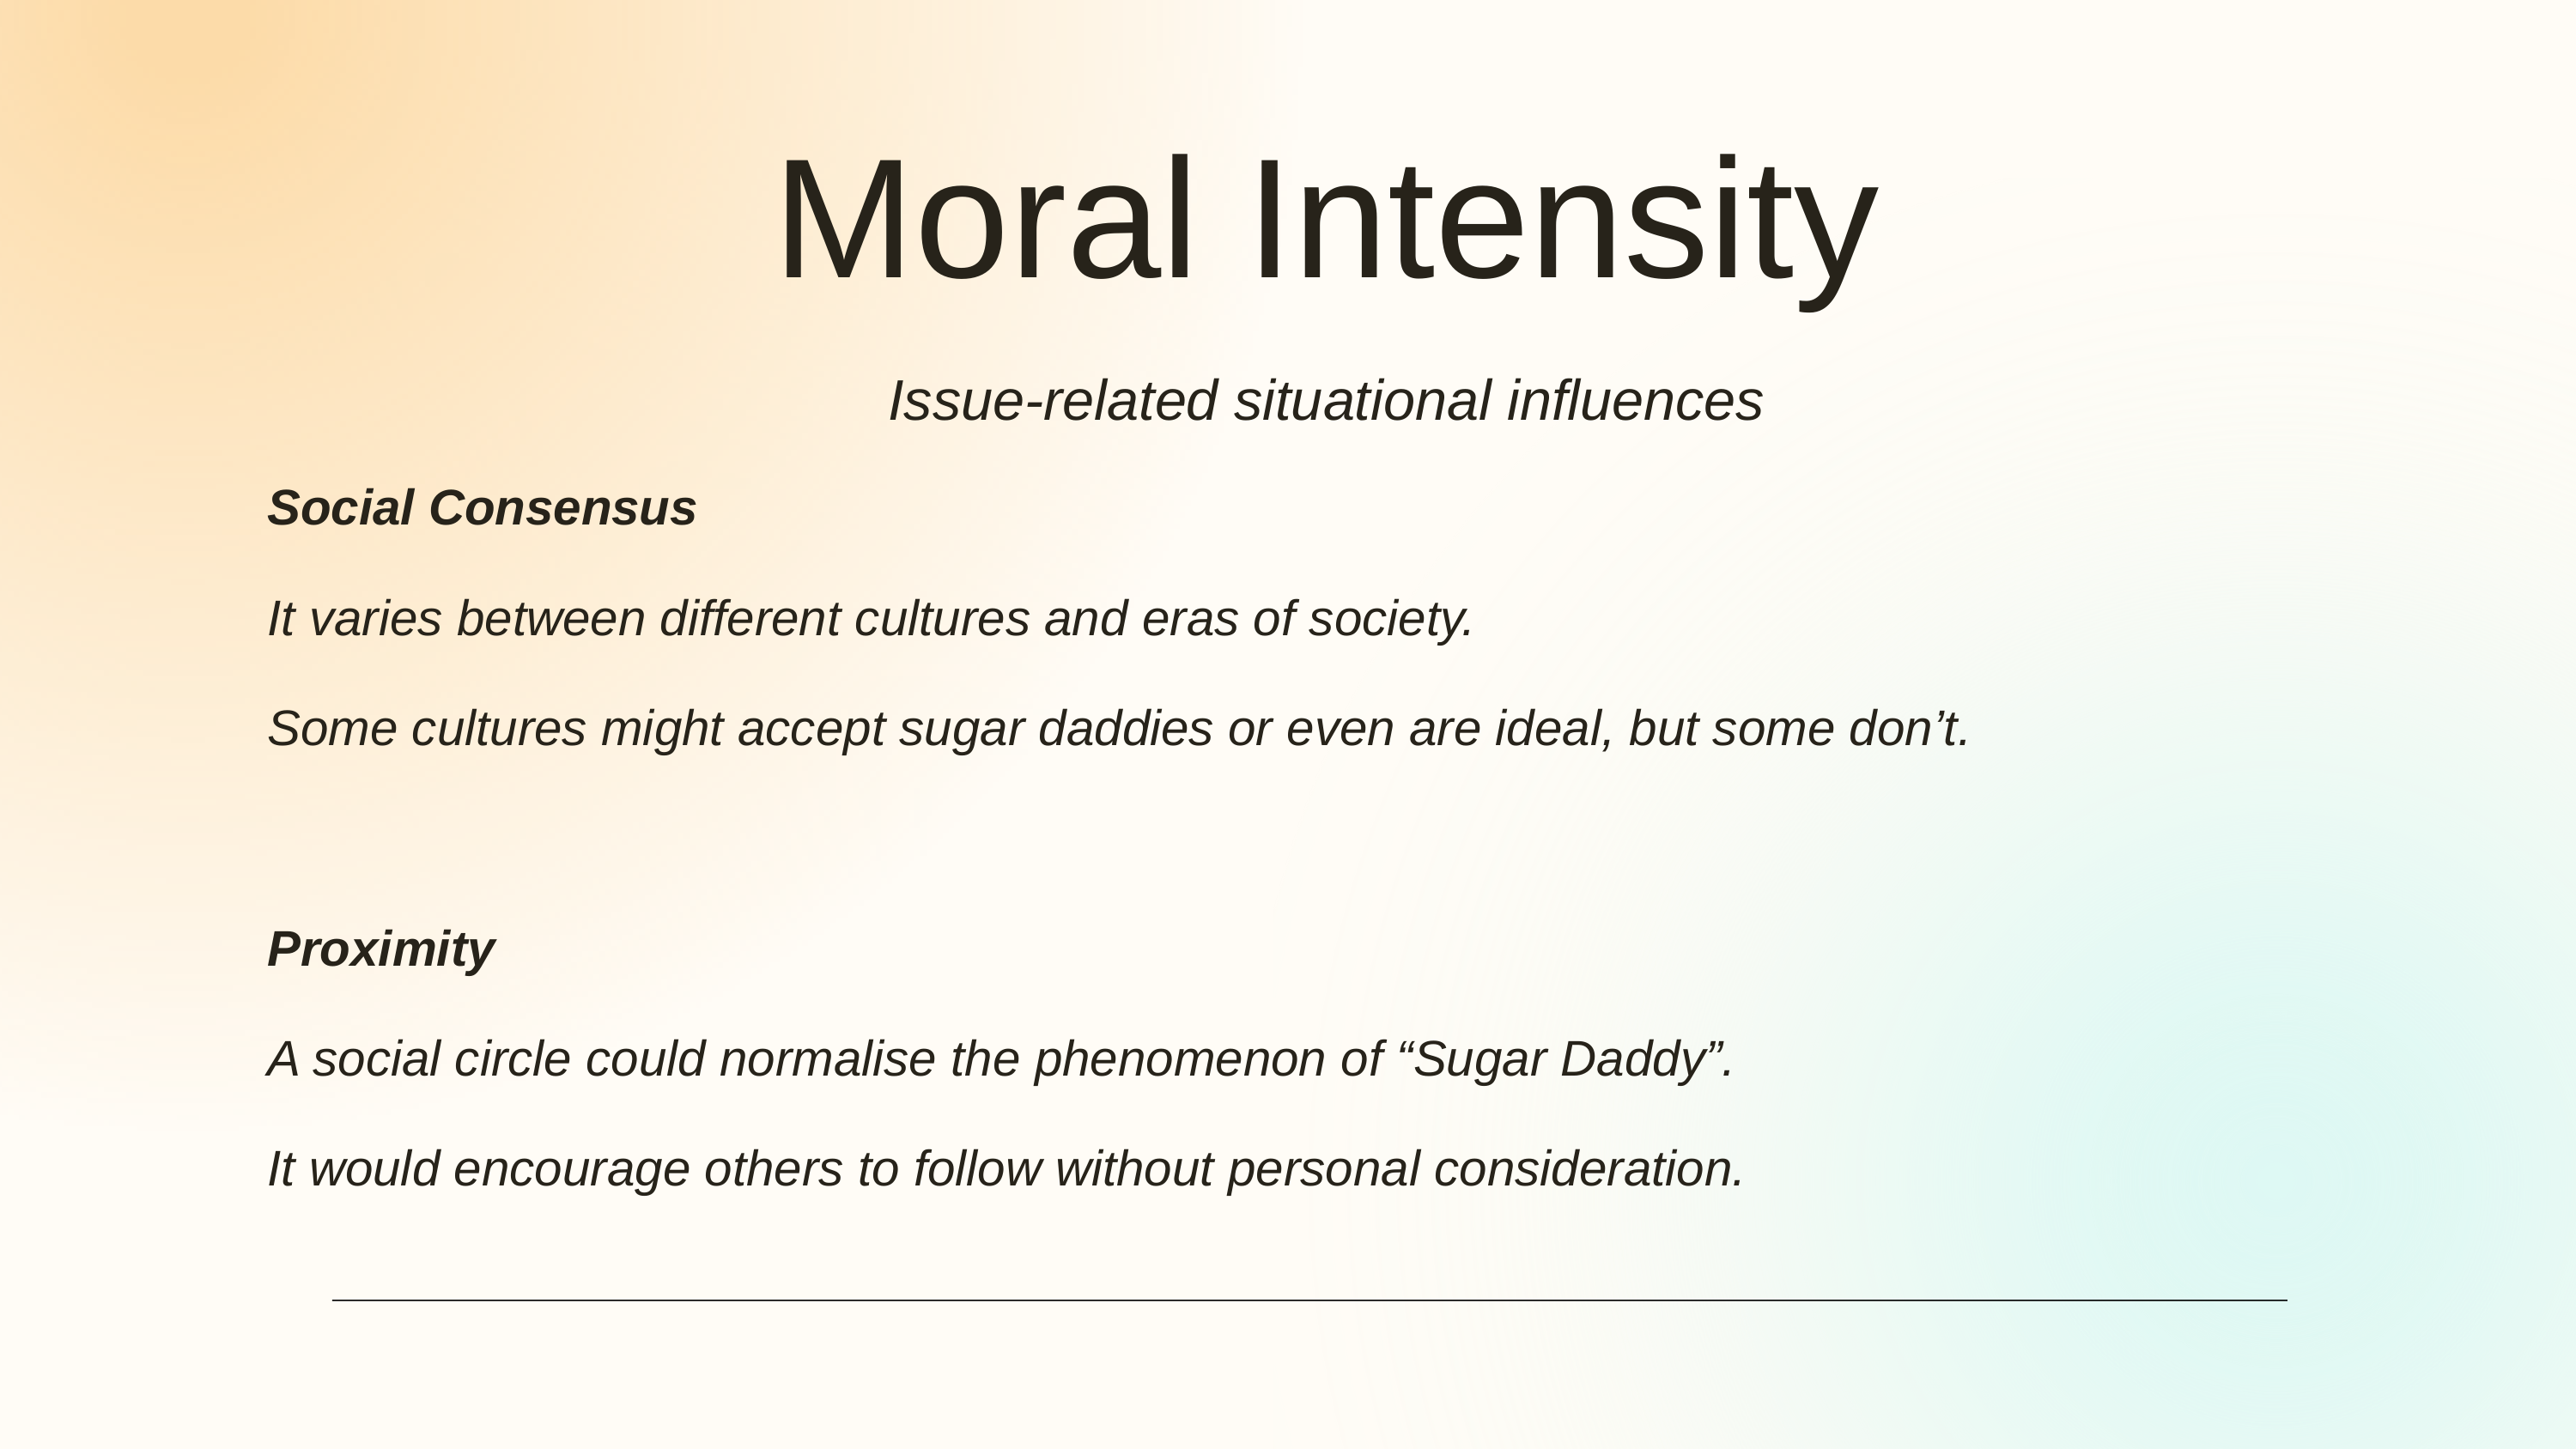

Moral Intensity

Issue-related situational influences
Social Consensus
It varies between different cultures and eras of society.
Some cultures might accept sugar daddies or even are ideal, but some don’t.

Proximity
A social circle could normalise the phenomenon of “Sugar Daddy”.
It would encourage others to follow without personal consideration.